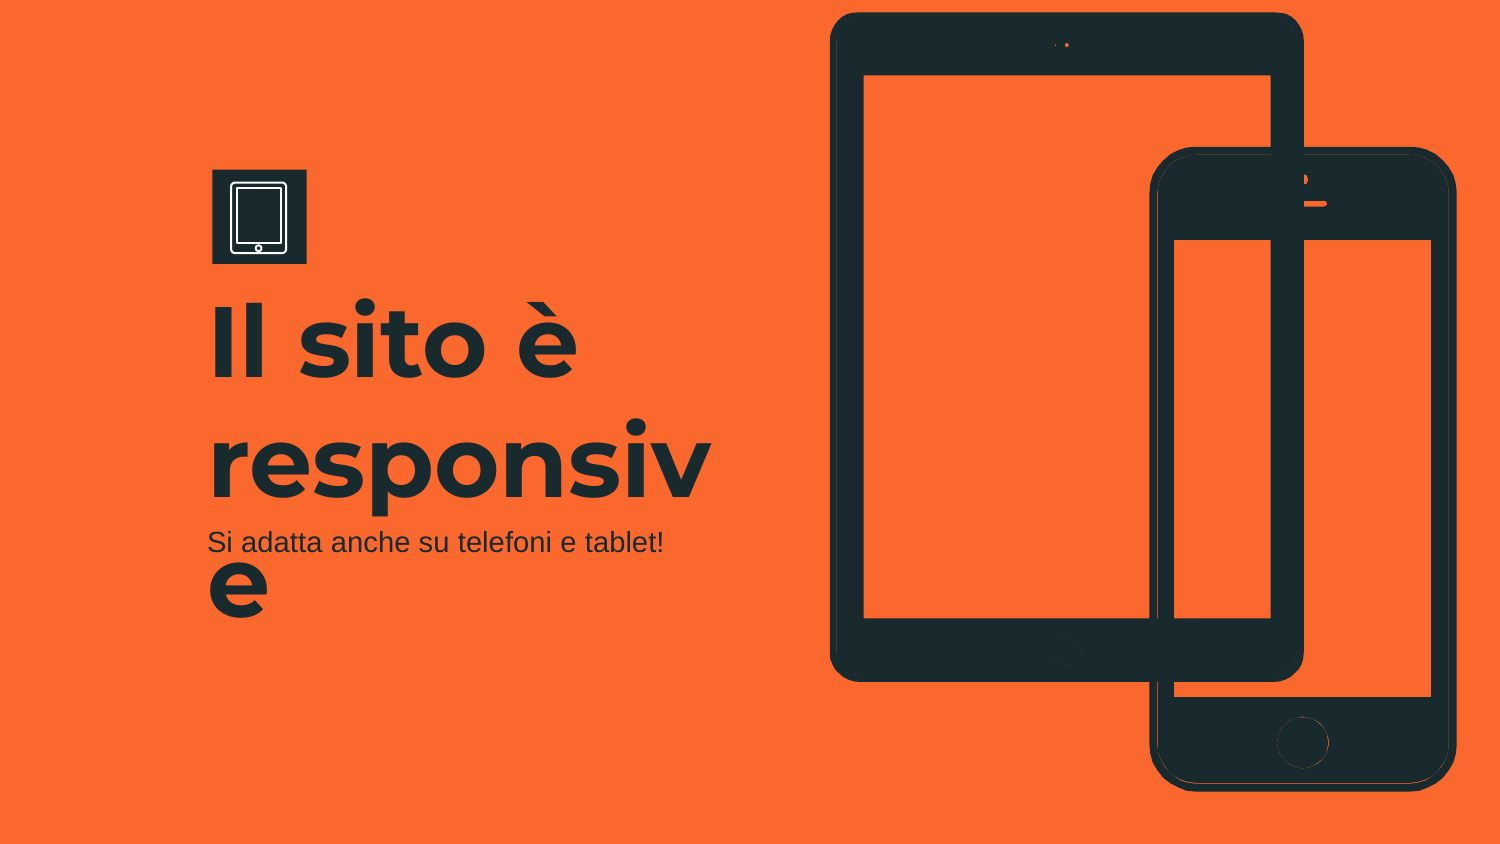

# Il sito è responsive
Si adatta anche su telefoni e tablet!